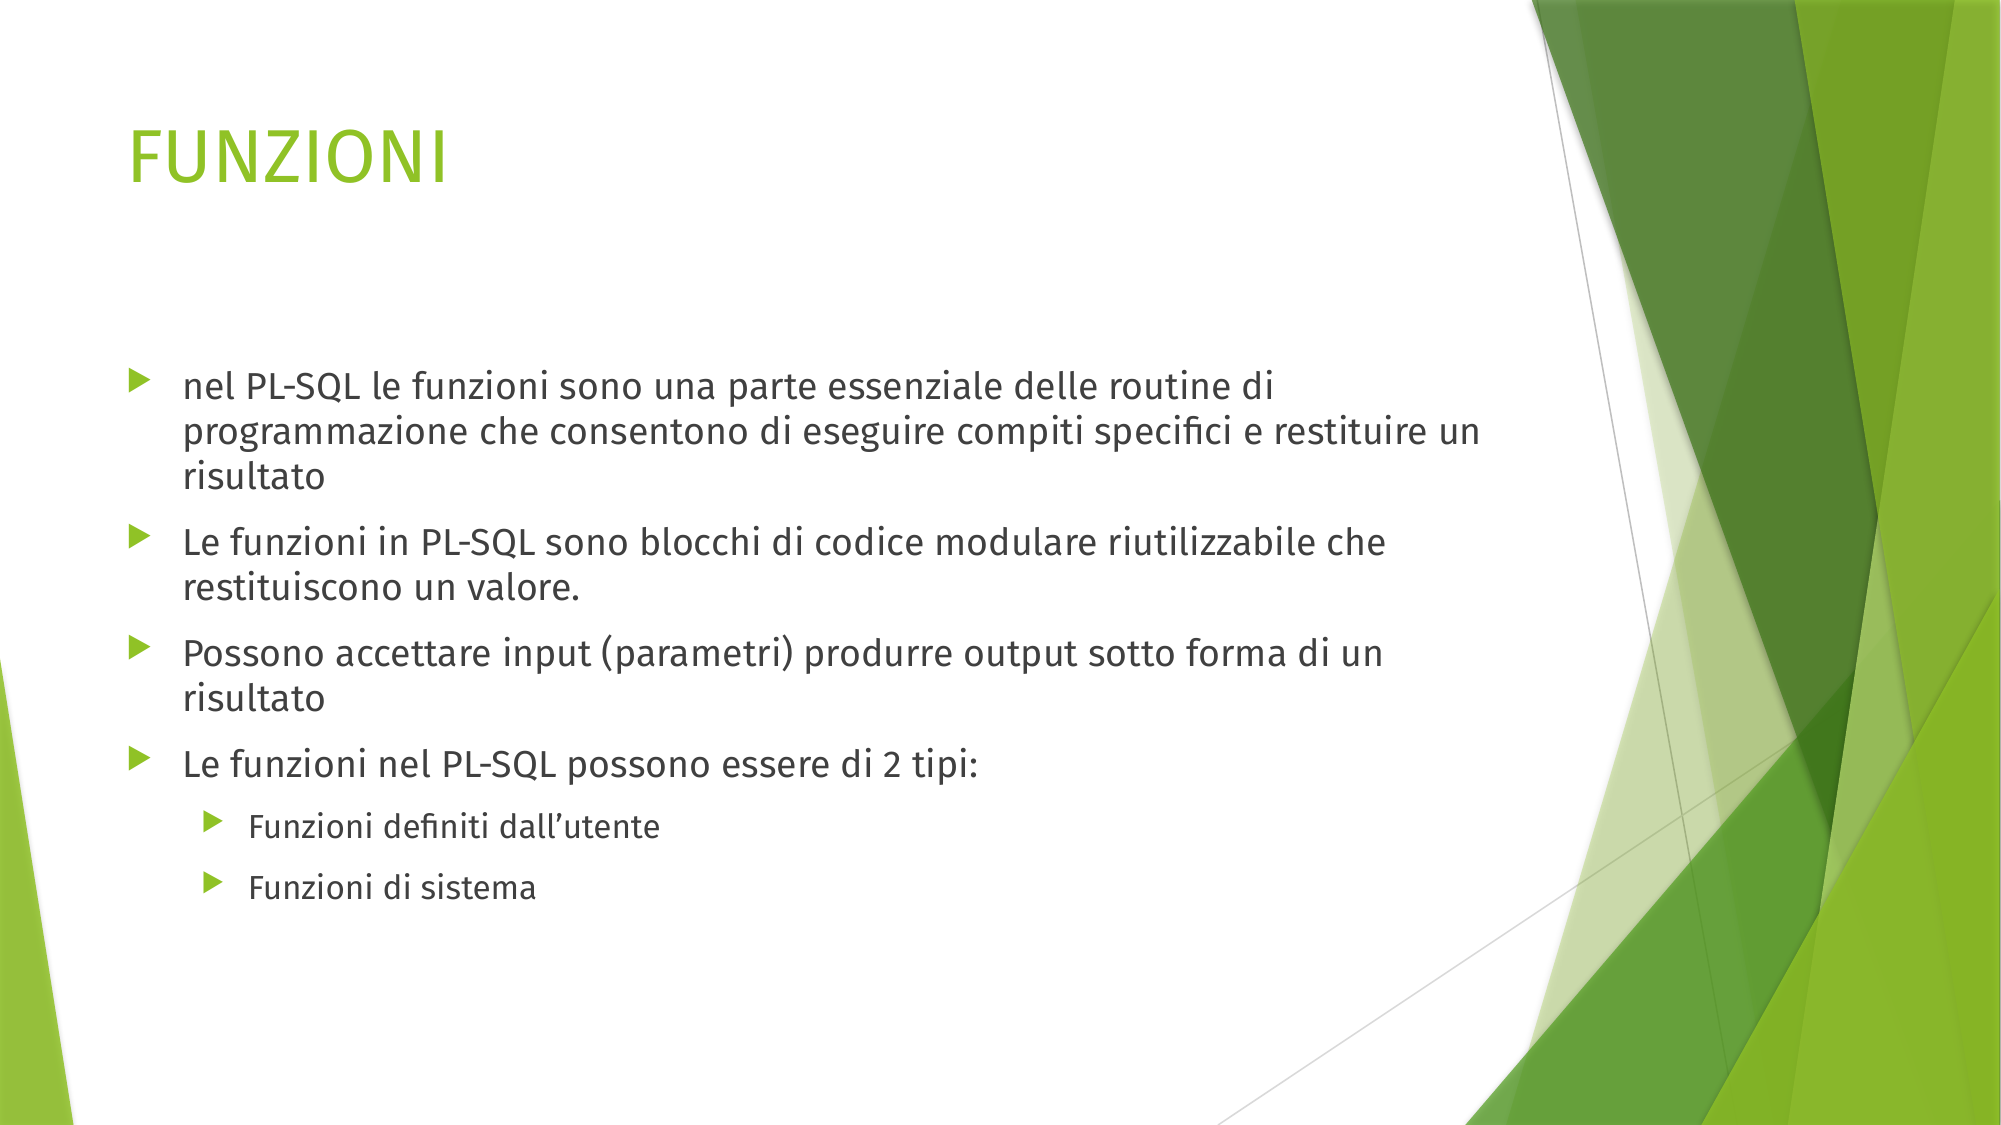

# FUNZIONI
nel PL-SQL le funzioni sono una parte essenziale delle routine di programmazione che consentono di eseguire compiti specifici e restituire un risultato
Le funzioni in PL-SQL sono blocchi di codice modulare riutilizzabile che restituiscono un valore.
Possono accettare input (parametri) produrre output sotto forma di un risultato
Le funzioni nel PL-SQL possono essere di 2 tipi:
Funzioni definiti dall’utente
Funzioni di sistema